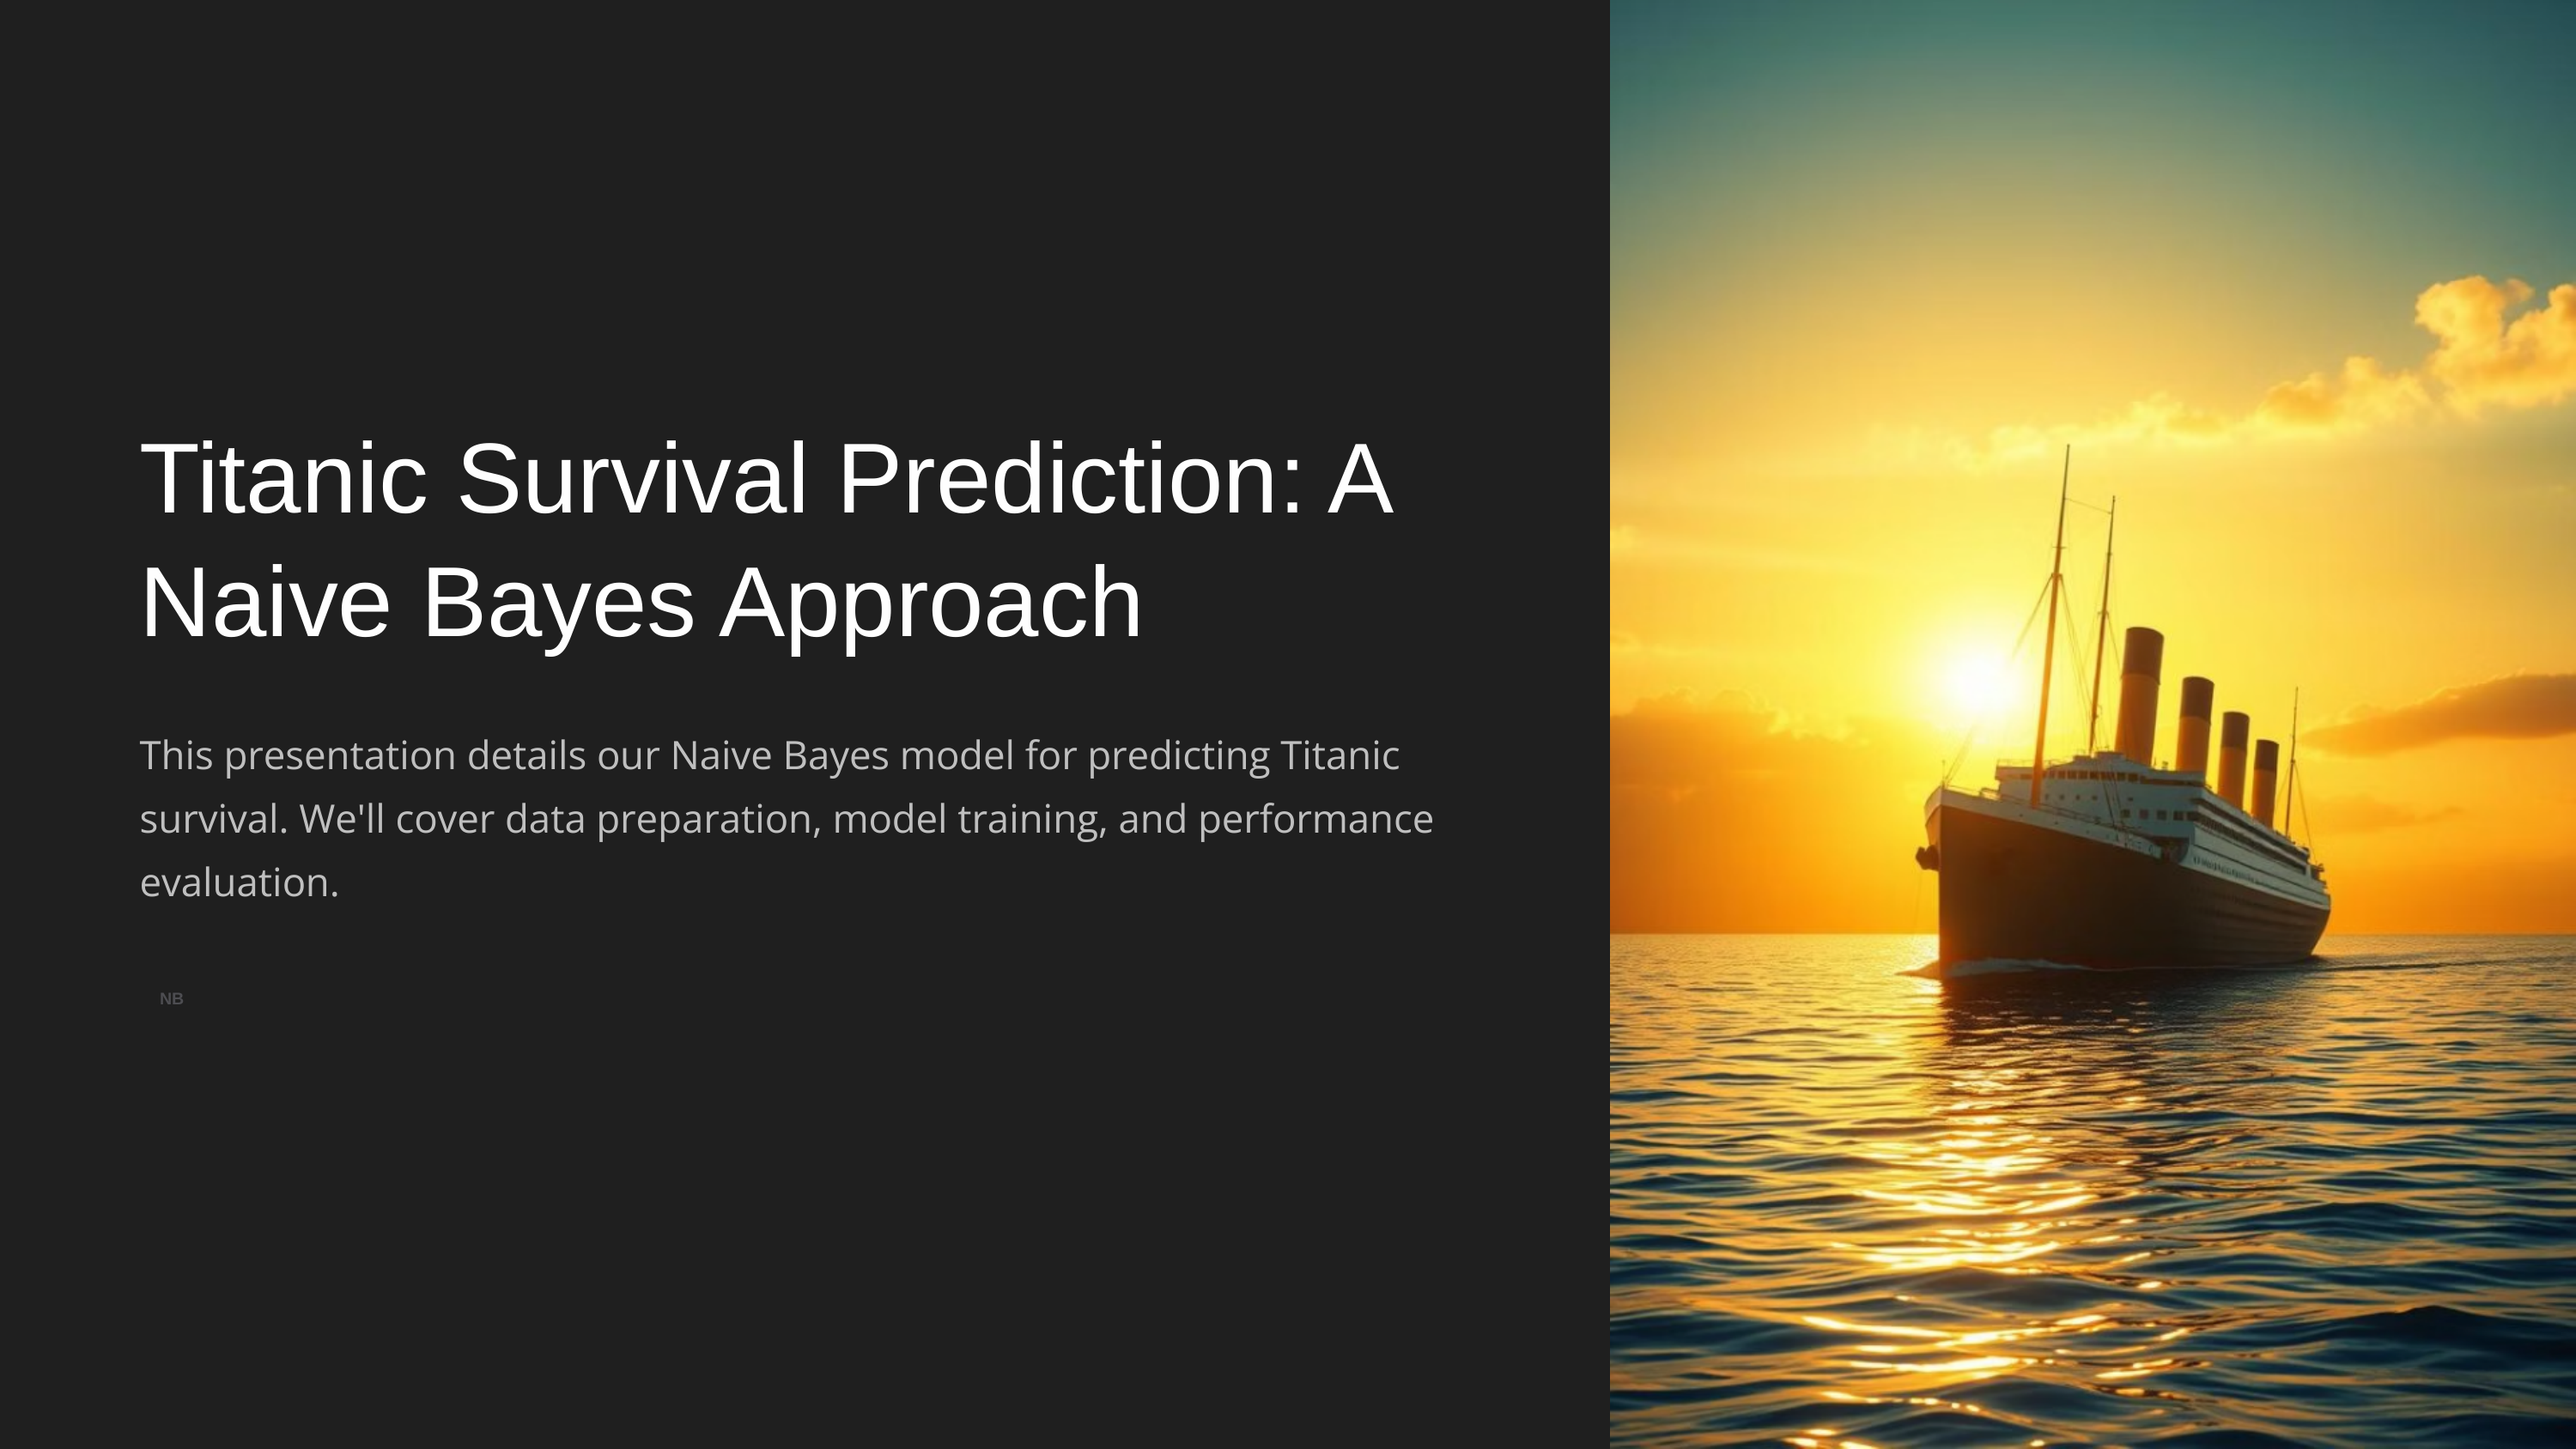

Titanic Survival Prediction: A Naive Bayes Approach
This presentation details our Naive Bayes model for predicting Titanic survival. We'll cover data preparation, model training, and performance evaluation.
NB